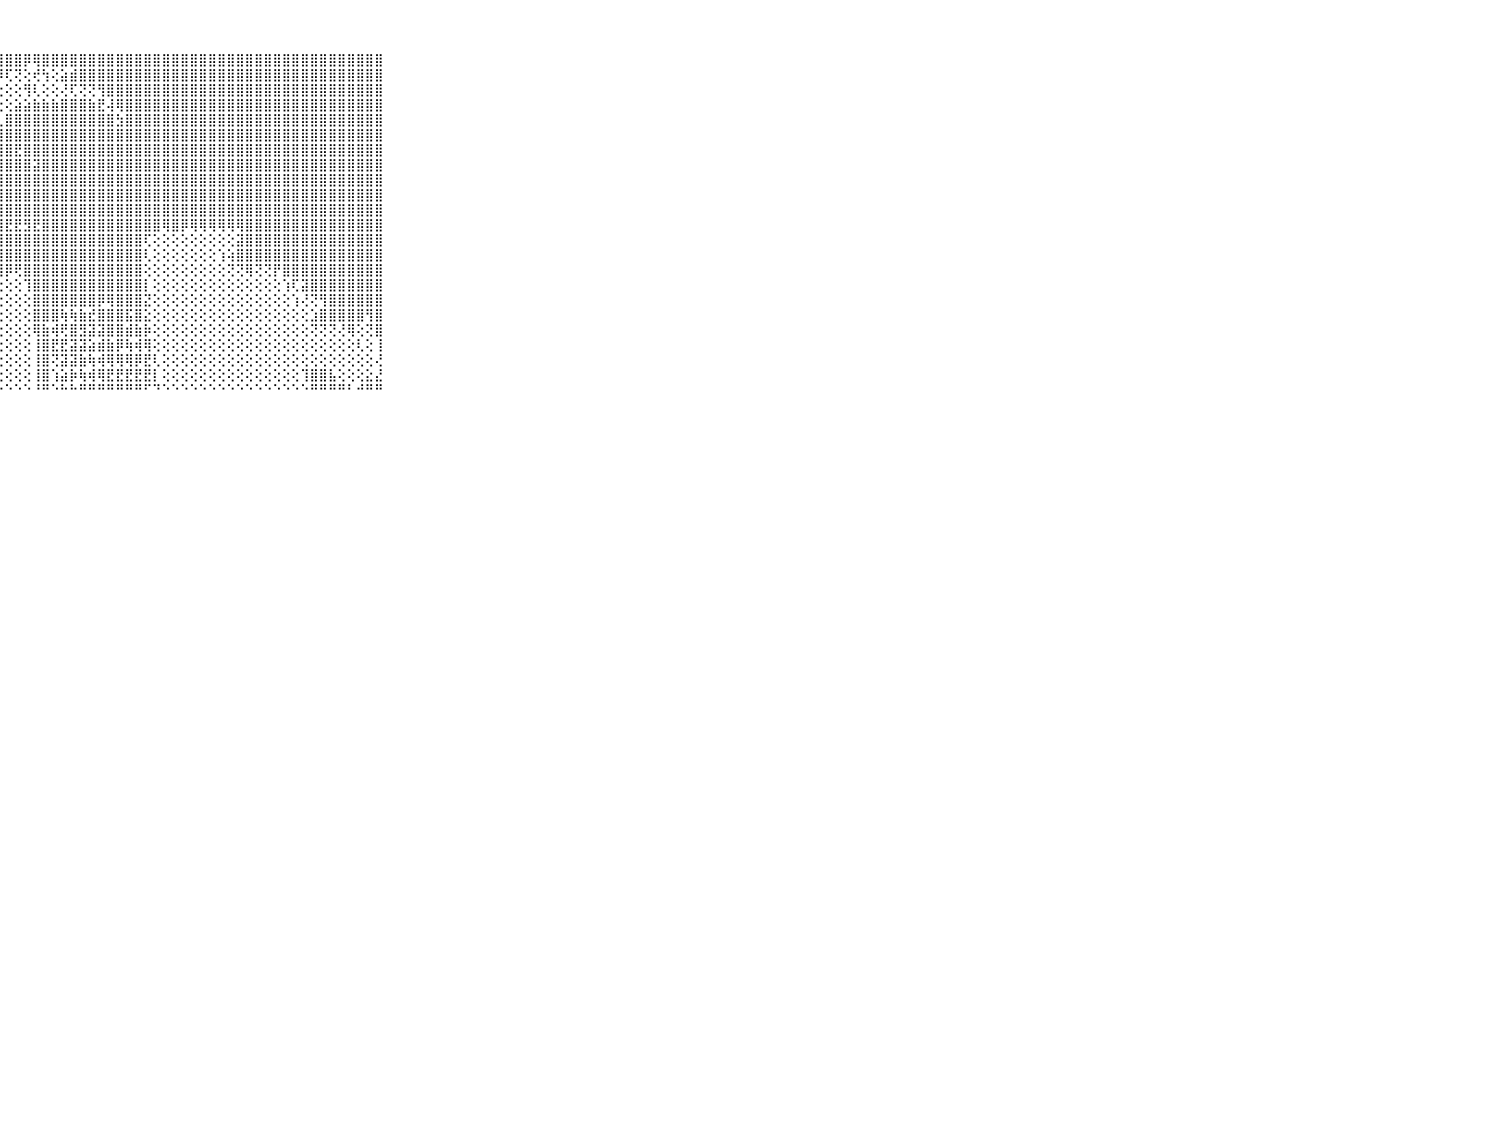

⠀⠀⠀⠀⠀⠀⠀⠀⠀⠀⠀⣿⣿⣿⣿⣿⣿⣿⣿⣿⣿⣿⣿⣿⣿⣿⣿⣿⣿⣿⡿⢿⣿⣿⣿⣿⣿⣿⣿⣿⣿⣿⣿⣿⣿⣿⣿⣿⣿⣿⣿⣿⣿⣿⣿⣿⣿⣿⣿⣿⣿⣿⣿⣿⣿⣿⣿⣿⣿⠀⠀⠀⠀⠀⠀⠀⠀⠀⠀⠀⠀
⠀⠀⠀⠀⠀⠀⠀⠀⠀⠀⠀⣿⣿⣿⣿⣿⣿⣿⣿⣿⣿⣿⣿⣿⣿⣿⣿⡿⢏⢝⢕⢞⢳⢕⣵⣾⣿⣿⣿⣿⣿⣿⣿⣿⣿⣿⣿⣿⣿⣿⣿⣿⣿⣿⣿⣿⣿⣿⣿⣿⣿⣿⣿⣿⣿⣿⣿⣿⣿⠀⠀⠀⠀⠀⠀⠀⠀⠀⠀⠀⠀
⠀⠀⠀⠀⠀⠀⠀⠀⠀⠀⠀⣿⣿⣿⣿⣿⣿⣿⣿⣿⣿⣿⣿⣿⣿⣿⡟⢕⢕⢕⢻⢇⢕⢕⢜⢏⢝⢝⢻⣿⣿⣿⣿⣿⣿⣿⣿⣿⣿⣿⣿⣿⣿⣿⣿⣿⣿⣿⣿⣿⣿⣿⣿⣿⣿⣿⣿⣿⣿⠀⠀⠀⠀⠀⠀⠀⠀⠀⠀⠀⠀
⠀⠀⠀⠀⠀⠀⠀⠀⠀⠀⠀⣿⣿⣿⣿⣿⣿⣿⣿⣿⣿⣿⣿⣿⣿⣿⣇⢕⢕⣵⣵⣷⣷⣷⣿⣿⣿⣷⣟⢼⢿⣿⣿⣿⣿⣿⣿⣿⣿⣿⣿⣿⣿⣿⣿⣿⣿⣿⣿⣿⣿⣿⣿⣿⣿⣿⣿⣿⣿⠀⠀⠀⠀⠀⠀⠀⠀⠀⠀⠀⠀
⠀⠀⠀⠀⠀⠀⠀⠀⠀⠀⠀⣿⣿⣿⣿⣿⣿⣿⣿⣿⣿⣿⣿⣿⣿⣿⣿⣇⣿⣿⣿⣿⣿⣿⣿⣿⣿⣿⣿⣿⣳⣿⣿⣿⣿⣿⣿⣿⣿⣿⣿⣿⣿⣿⣿⣿⣿⣿⣿⣿⣿⣿⣿⣿⣿⣿⣿⣿⣿⠀⠀⠀⠀⠀⠀⠀⠀⠀⠀⠀⠀
⠀⠀⠀⠀⠀⠀⠀⠀⠀⠀⠀⣿⣿⣿⣿⣿⣿⣿⣿⣿⣿⣿⣿⣿⣿⣿⣿⣿⣿⣿⣿⣿⣿⣿⣿⣿⣿⣿⣿⣿⣿⣿⣿⣿⣿⣿⣿⣿⣿⣿⣿⣿⣿⣿⣿⣿⣿⣿⣿⣿⣿⣿⣿⣿⣿⣿⣿⣿⣿⠀⠀⠀⠀⠀⠀⠀⠀⠀⠀⠀⠀
⠀⠀⠀⠀⠀⠀⠀⠀⠀⠀⠀⣿⣿⣿⣿⣿⣿⣿⣿⣿⣿⣿⣿⣿⣿⣿⣿⣿⣿⣟⣿⣿⣿⣿⣿⣿⣿⣿⣿⣿⣿⣿⣿⣿⣿⣿⣿⣿⣿⣿⣿⣿⣿⣿⣿⣿⣿⣿⣿⣿⣿⣿⣿⣿⣿⣿⣿⣿⣿⠀⠀⠀⠀⠀⠀⠀⠀⠀⠀⠀⠀
⠀⠀⠀⠀⠀⠀⠀⠀⠀⠀⠀⣿⣿⣿⣿⣿⣿⣿⣿⣿⣿⣿⣿⣿⣿⣿⣿⣿⣿⣿⣿⣽⣿⣿⣿⣿⣿⣿⣿⣿⣿⣿⣿⣿⣿⣿⣿⣿⣿⣿⣿⣿⣿⣿⣿⣿⣿⣿⣿⣿⣿⣿⣿⣿⣿⣿⣿⣿⣿⠀⠀⠀⠀⠀⠀⠀⠀⠀⠀⠀⠀
⠀⠀⠀⠀⠀⠀⠀⠀⠀⠀⠀⣿⣿⣿⣿⣿⣿⣿⣿⣿⣿⣿⣿⣿⣿⣿⣿⣿⣿⣿⣿⣿⣿⣿⣿⣿⣿⣿⣿⣿⣿⣿⣿⣿⣿⣿⣿⣿⣿⣿⣿⣿⣿⣿⣿⣿⣿⣿⣿⣿⣿⣿⣿⣿⣿⣿⣿⣿⣿⠀⠀⠀⠀⠀⠀⠀⠀⠀⠀⠀⠀
⠀⠀⠀⠀⠀⠀⠀⠀⠀⠀⠀⣿⣿⣿⣿⣿⣿⣿⣿⣿⣿⣿⣿⣿⣿⣿⣿⣿⣿⣿⣿⣿⣿⣿⣿⣿⣿⣿⣿⣿⣿⣿⣿⣿⣿⣿⣿⣿⣿⣿⣿⣿⣿⣿⣿⣿⣿⣿⣿⣿⣿⣿⣿⣿⣿⣿⣿⣿⣿⠀⠀⠀⠀⠀⠀⠀⠀⠀⠀⠀⠀
⠀⠀⠀⠀⠀⠀⠀⠀⠀⠀⠀⣿⣿⣿⣿⣿⣿⣿⣿⣿⣿⣿⣿⣿⣿⣿⣿⣿⣿⣿⣿⣿⣿⣿⣿⣿⣿⣿⣿⣿⣿⣿⣿⣿⣿⣿⣿⣿⣿⣿⣿⣿⣿⣿⣿⣿⣿⣿⣿⣿⣿⣿⣿⣿⣿⣿⣿⣿⣿⠀⠀⠀⠀⠀⠀⠀⠀⠀⠀⠀⠀
⠀⠀⠀⠀⠀⠀⠀⠀⠀⠀⠀⣿⣿⣿⣿⣿⣿⣿⣿⣿⣿⣿⣿⣿⣿⣿⣿⣿⣟⣟⣻⣟⣿⣿⣿⣿⣿⣿⣿⣿⣿⣿⣿⣿⣿⢿⣿⡿⢿⢿⢿⢿⢿⢿⣿⣿⣿⣿⣿⣿⣿⣿⣿⣿⣿⣿⣿⣿⣿⠀⠀⠀⠀⠀⠀⠀⠀⠀⠀⠀⠀
⠀⠀⠀⠀⠀⠀⠀⠀⠀⠀⠀⣿⣿⣿⣿⣿⣿⣿⣿⣿⣿⣿⣿⣿⣿⣿⣿⣿⣿⣿⣿⣿⣿⣿⣿⣿⣿⣿⣿⣿⣿⣿⣿⢏⢕⢕⢕⢕⢕⢕⢕⢕⢕⣽⣿⣿⣿⣿⣿⣿⣿⣿⣿⣿⣿⣿⣿⣿⣿⠀⠀⠀⠀⠀⠀⠀⠀⠀⠀⠀⠀
⠀⠀⠀⠀⠀⠀⠀⠀⠀⠀⠀⣿⣿⣿⣿⣿⣿⣿⣿⣿⣿⣿⣿⣿⣿⣿⣿⣿⣿⣿⣿⣿⣿⣿⣿⣿⣿⣿⣿⣿⣿⣿⣿⢇⢕⢕⢕⢕⢕⢕⢕⢱⢵⣿⣿⣿⣿⣿⣿⣿⣿⣿⣿⣿⣿⣿⣿⣿⣿⠀⠀⠀⠀⠀⠀⠀⠀⠀⠀⠀⠀
⠀⠀⠀⠀⠀⠀⠀⠀⠀⠀⠀⣿⣿⣿⣿⣿⣿⣿⣿⣿⣿⣿⣿⣿⣿⣿⣿⣿⡿⢟⣿⣿⣿⣿⣿⣿⣿⣿⣿⣿⣿⣿⣿⢕⢕⢕⢕⢕⢕⢕⢕⢕⢝⢝⢿⢝⢝⡟⣿⣿⣿⣿⣿⣿⣿⣿⣿⣿⣿⠀⠀⠀⠀⠀⠀⠀⠀⠀⠀⠀⠀
⠀⠀⠀⠀⠀⠀⠀⠀⠀⠀⠀⣿⣿⣿⣿⣿⣿⣿⣿⣿⣿⣿⣿⣿⣿⡿⢟⢕⢕⢕⢹⣿⣿⣿⣿⣿⣿⣿⣿⣿⣿⣿⣿⡇⢕⢕⢕⢕⢕⢕⢕⢕⢕⢕⢕⢕⢕⢕⢱⢏⣽⣿⣿⣿⣿⣿⣿⣿⣿⠀⠀⠀⠀⠀⠀⠀⠀⠀⠀⠀⠀
⠀⠀⠀⠀⠀⠀⠀⠀⠀⠀⠀⣿⣿⣿⣿⣿⣿⣿⣿⣿⣿⣿⣿⢟⢕⢕⢕⢕⢕⢕⢕⣿⣿⣿⣿⣿⣿⣿⡿⢿⣿⣿⣿⣝⢕⢕⢕⢕⢕⢕⢕⢕⢕⢕⢕⢕⢕⢕⢕⢱⢜⢝⢻⣿⣿⣿⣿⣿⣿⠀⠀⠀⠀⠀⠀⠀⠀⠀⠀⠀⠀
⠀⠀⠀⠀⠀⠀⠀⠀⠀⠀⠀⣿⣿⣿⣿⣿⣿⣿⣿⣿⣿⡟⢕⢕⢕⢕⢕⢕⢕⢕⢕⣿⣿⣿⢷⢷⣷⣞⣿⣿⣿⣯⣿⣕⢕⢕⢕⢕⢕⢕⢕⢕⢕⢕⢕⢕⢕⢕⢕⢕⢕⣱⣿⣿⣿⣿⣿⢻⣿⠀⠀⠀⠀⠀⠀⠀⠀⠀⠀⠀⠀
⠀⠀⠀⠀⠀⠀⠀⠀⠀⠀⠀⣿⣿⣿⣿⣿⣿⣿⣿⣿⣿⡇⢕⢕⢕⢕⢕⢕⢕⢕⢕⢿⣷⢾⢟⣿⣻⣽⣽⣿⣿⣾⣷⡷⢕⢕⢕⢕⢕⢕⢕⢕⢕⢕⢕⢕⢕⢕⢕⢕⢕⢝⢝⢝⢜⢿⢕⢝⣿⠀⠀⠀⠀⠀⠀⠀⠀⠀⠀⠀⠀
⠀⠀⠀⠀⠀⠀⠀⠀⠀⠀⠀⣿⣿⣿⣿⣿⣿⣿⣿⣿⣿⡇⢕⢕⢕⢕⢕⢕⢕⢕⢕⢸⣿⣟⣟⣽⣽⣵⣾⣷⡿⢷⢾⢿⢕⢕⢕⢕⢕⢕⢕⢕⢕⢕⢕⢕⢕⢕⢕⢕⢕⢕⢕⢕⢕⢕⢇⢕⢸⠀⠀⠀⠀⠀⠀⠀⠀⠀⠀⠀⠀
⠀⠀⠀⠀⠀⠀⠀⠀⠀⠀⠀⣿⣿⣿⣿⣿⣿⣿⣿⣿⣿⡕⢕⢕⢕⢕⢕⢕⢕⢕⢕⢸⣿⢝⣽⣽⣷⢷⢾⢿⢿⢿⡿⣟⢇⢕⢕⢕⢕⢕⢕⢕⢕⢕⢕⢕⢕⢕⢕⢕⢕⢕⢕⢕⢕⢕⢕⢕⢜⠀⠀⠀⠀⠀⠀⠀⠀⠀⠀⠀⠀
⠀⠀⠀⠀⠀⠀⠀⠀⠀⠀⠀⢹⣿⣿⣿⣿⣿⣿⣿⡿⢿⢇⢕⢕⢕⢕⢕⢕⢕⢕⢕⢸⣿⢱⣵⡷⢷⢾⢿⣟⣟⣟⣟⣟⡇⢕⢕⢕⢕⢕⢕⢕⢕⢕⢕⢕⢕⢕⢕⢕⢹⣿⣿⣧⢕⢕⢕⣕⣜⠀⠀⠀⠀⠀⠀⠀⠀⠀⠀⠀⠀
⠀⠀⠀⠀⠀⠀⠀⠀⠀⠀⠀⠘⠛⠛⠛⠛⠛⠛⠛⠛⠑⠑⠑⠑⠑⠑⠑⠑⠑⠑⠑⠘⠛⠑⠓⠓⠛⠛⠛⠛⠛⠛⠛⠋⠙⠑⠑⠑⠑⠑⠑⠑⠑⠑⠑⠑⠑⠑⠑⠑⠑⠛⠛⠛⠛⠃⠚⠛⠛⠀⠀⠀⠀⠀⠀⠀⠀⠀⠀⠀⠀